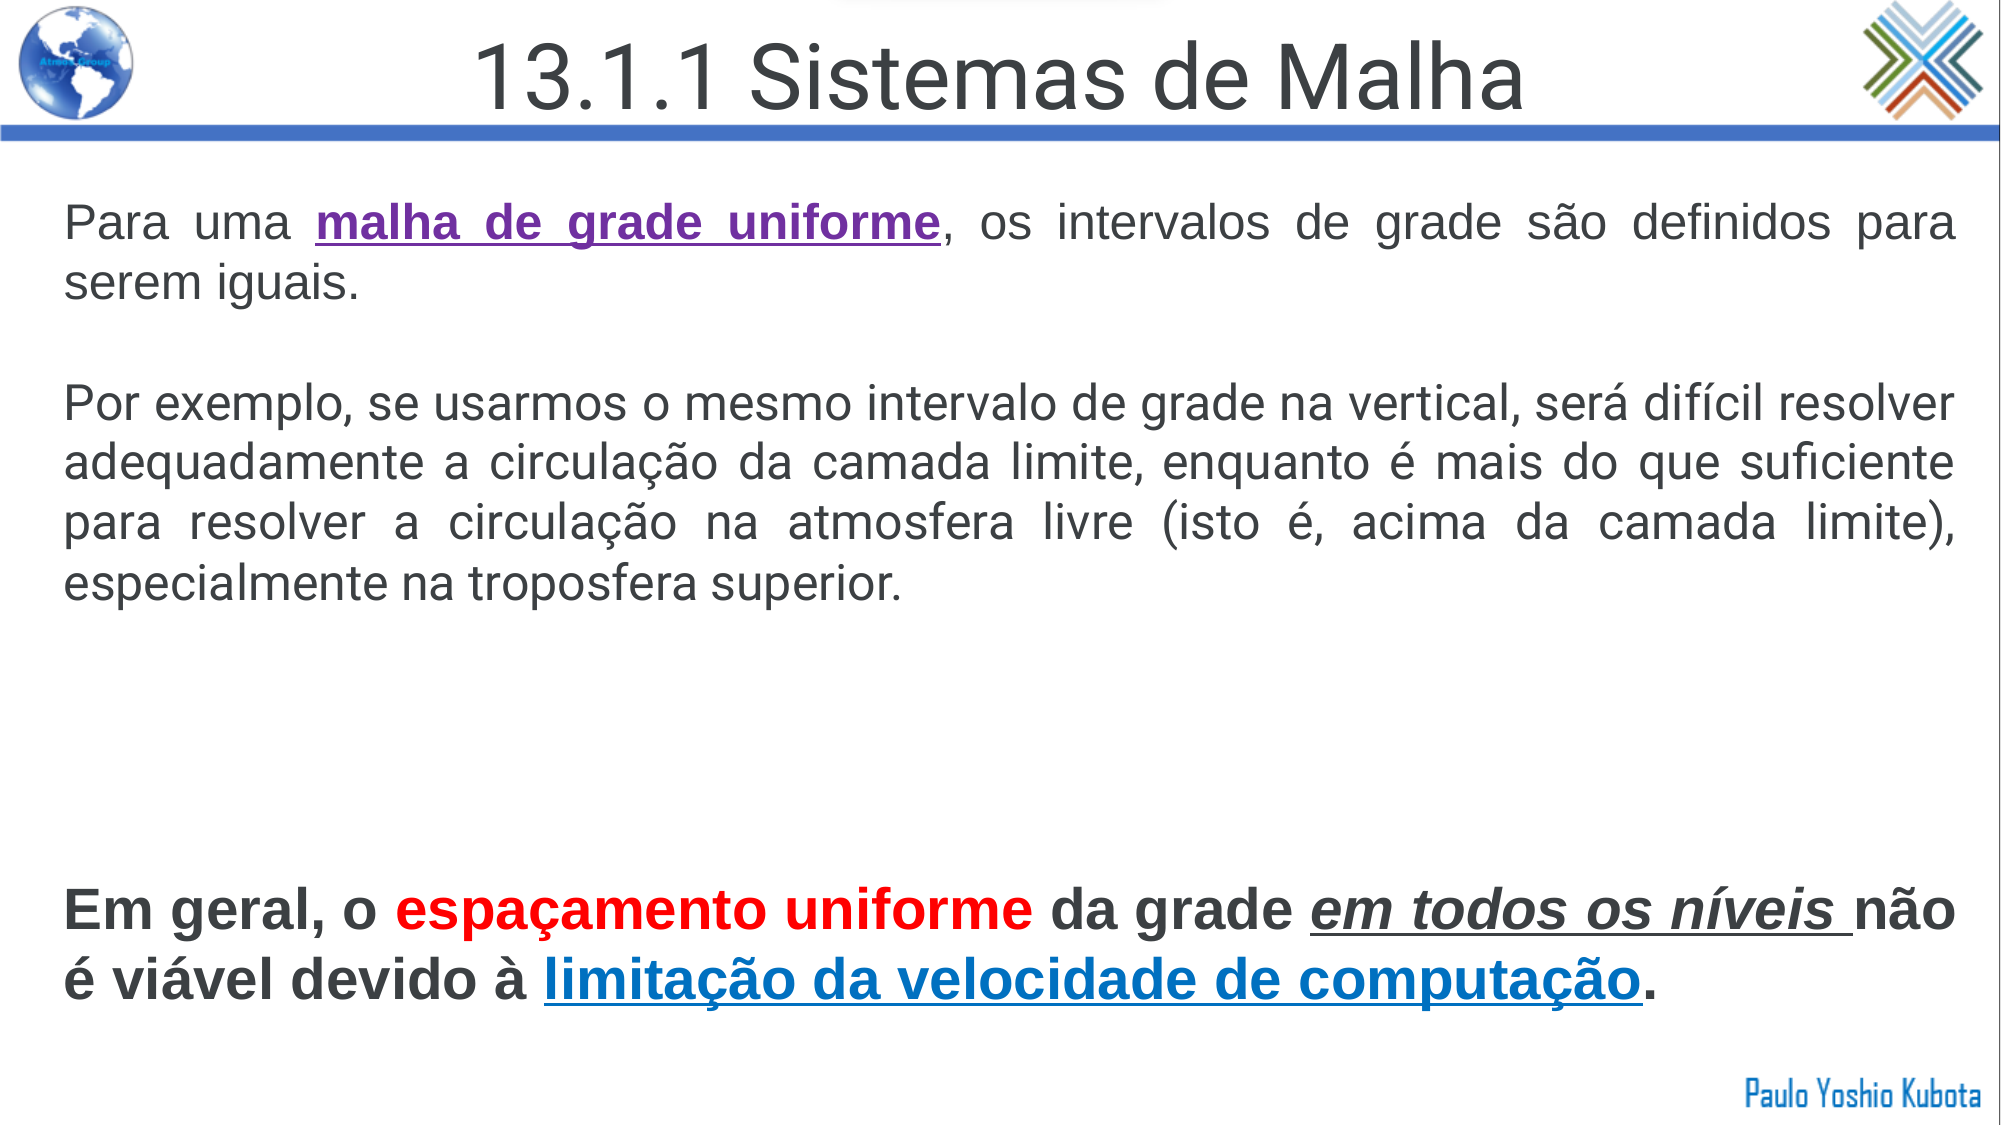

13.1.1 Sistemas de Malha
Para uma malha de grade uniforme, os intervalos de grade são definidos para serem iguais.

Por exemplo, se usarmos o mesmo intervalo de grade na vertical, será difícil resolver adequadamente a circulação da camada limite, enquanto é mais do que suficiente para resolver a circulação na atmosfera livre (isto é, acima da camada limite), especialmente na troposfera superior.
Em geral, o espaçamento uniforme da grade em todos os níveis não é viável devido à limitação da velocidade de computação.